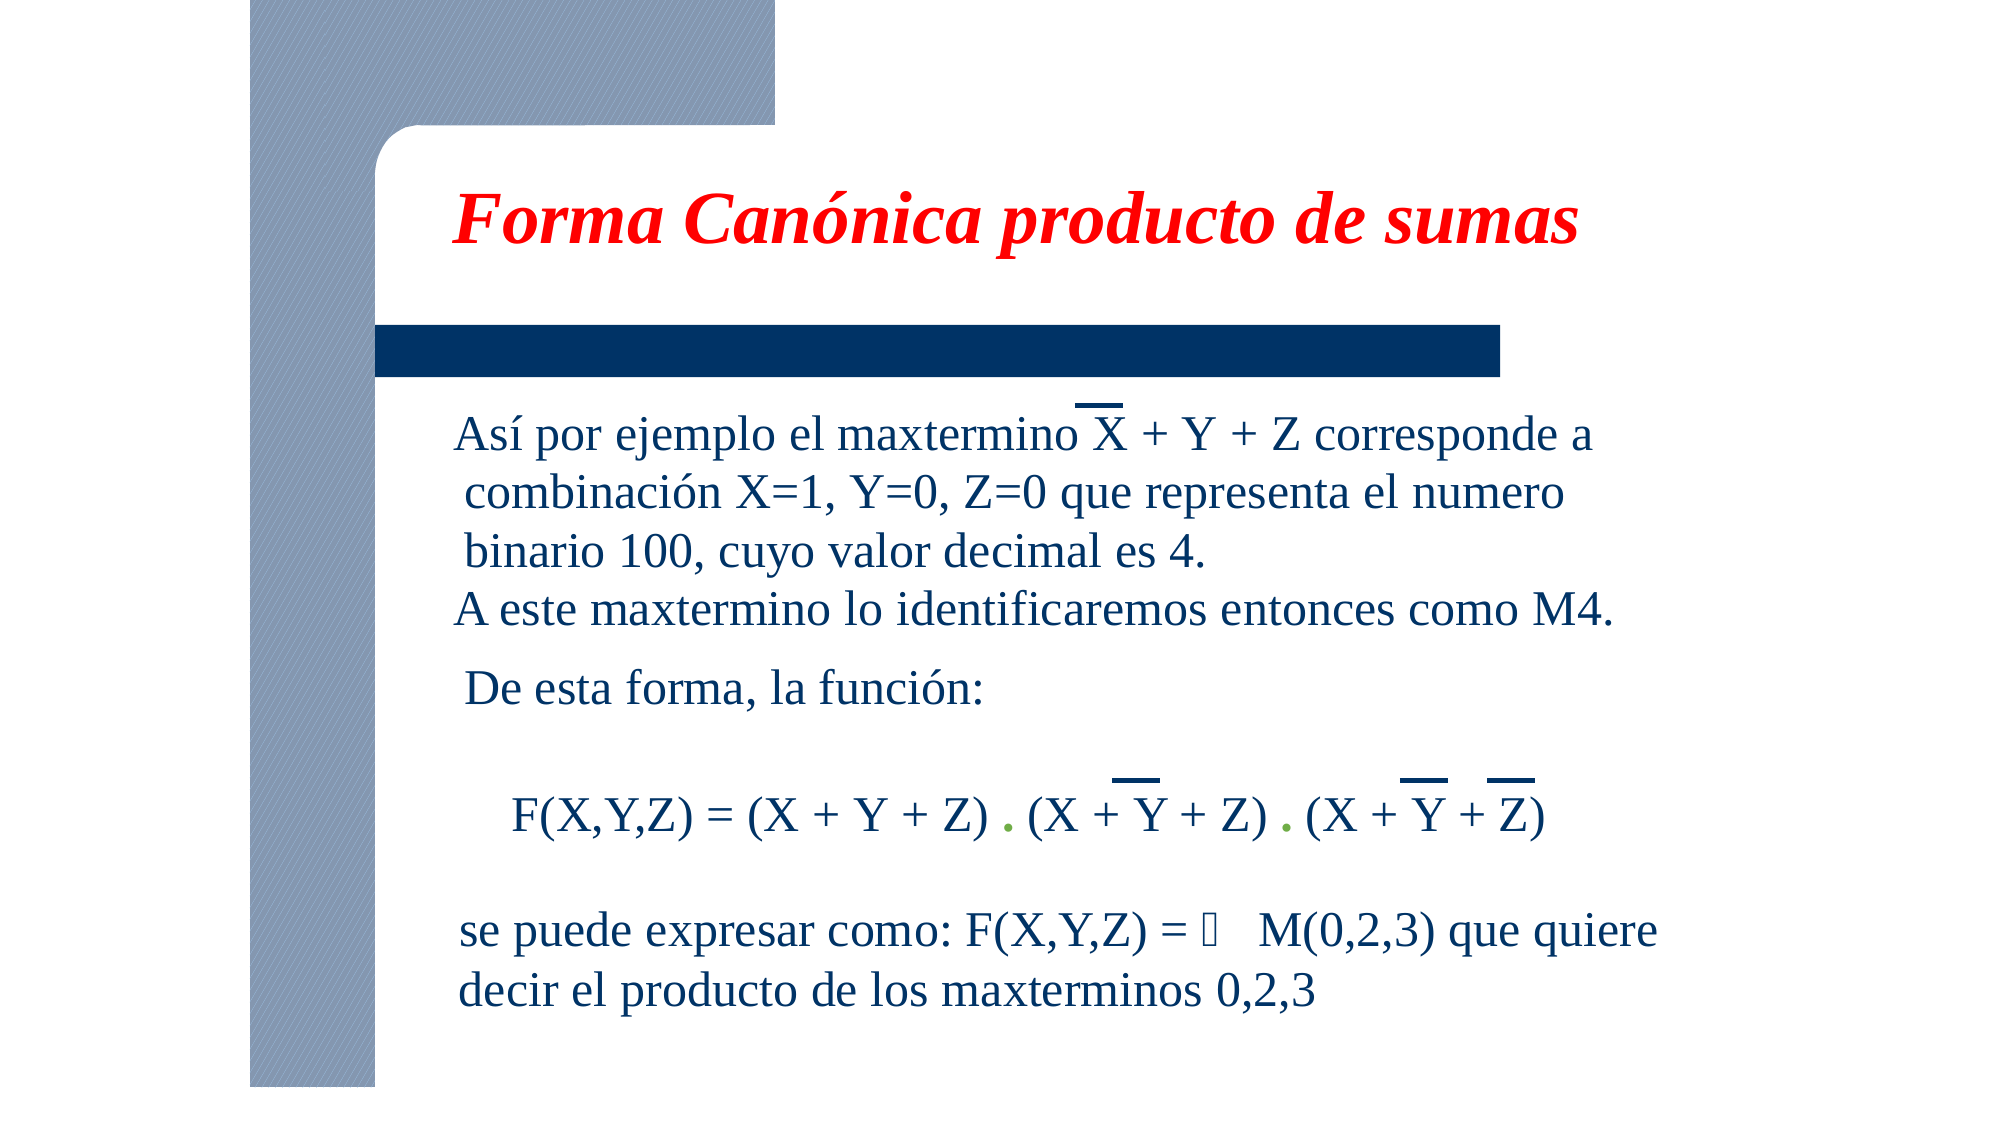

Forma Canónica producto de sumas

Así por ejemplo el maxtermino X + Y + Z corresponde a
	combinación X=1, Y=0, Z=0 que representa el numero
	binario 100, cuyo valor decimal es 4.
A este maxtermino lo identificaremos entonces como M4.

	De esta forma, la función:

F(X,Y,Z) = (X + Y + Z) . (X + Y + Z) . (X + Y + Z)
se puede expresar como: F(X,Y,Z) = ∏ M(0,2,3) que quiere
decir el producto de los maxterminos 0,2,3